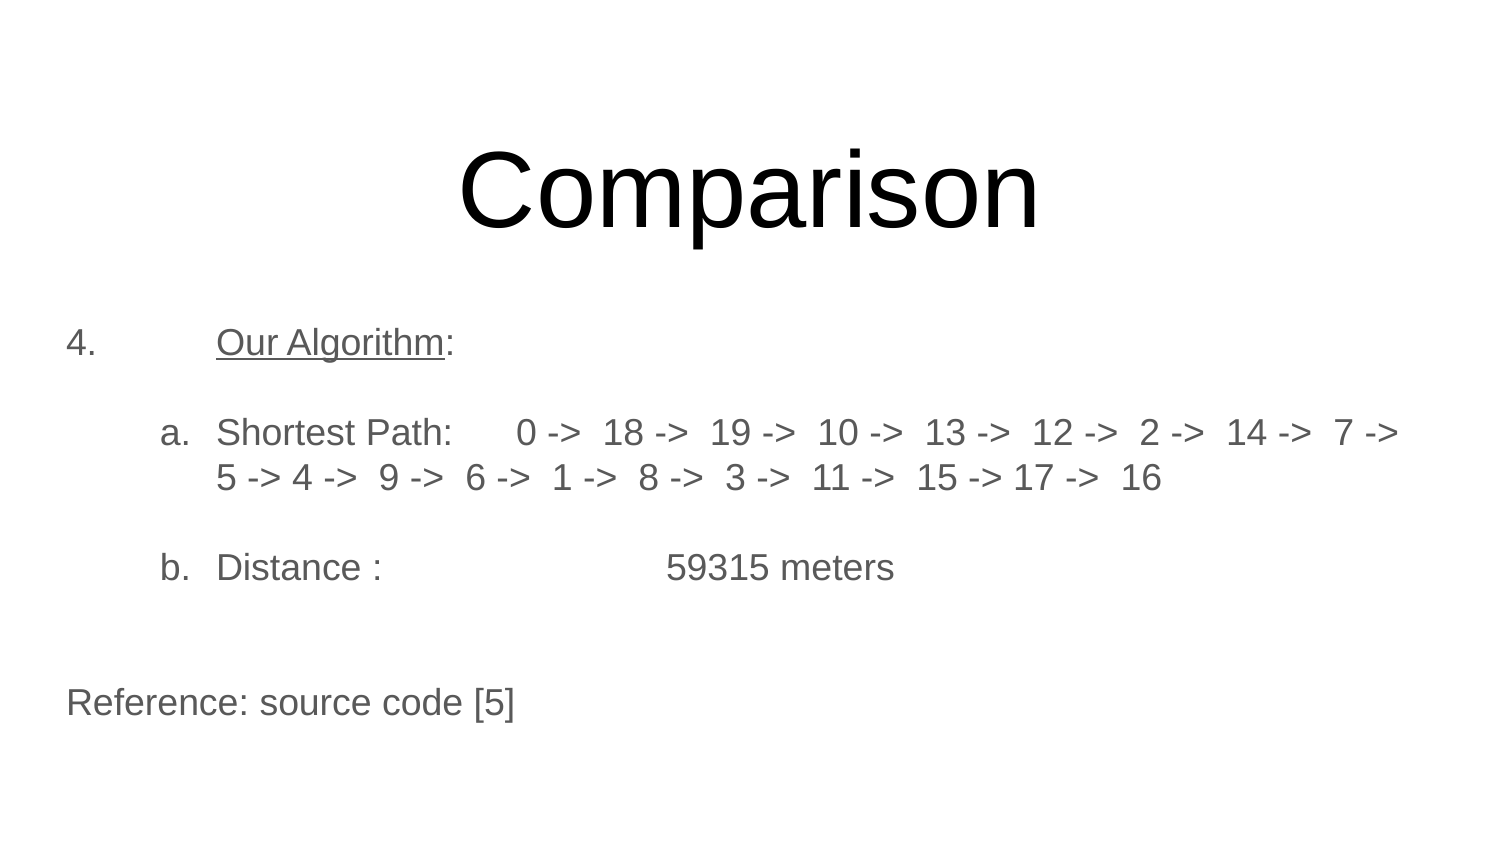

# Comparison
4.	Our Algorithm:

Shortest Path:	0 ->  18 ->  19 ->  10 ->  13 ->  12 ->  2 ->  14 ->  7 ->  5 -> 4 ->  9 ->  6 ->  1 ->  8 ->  3 ->  11 ->  15 -> 17 ->  16

Distance : 	 	59315 meters

Reference: source code [5]